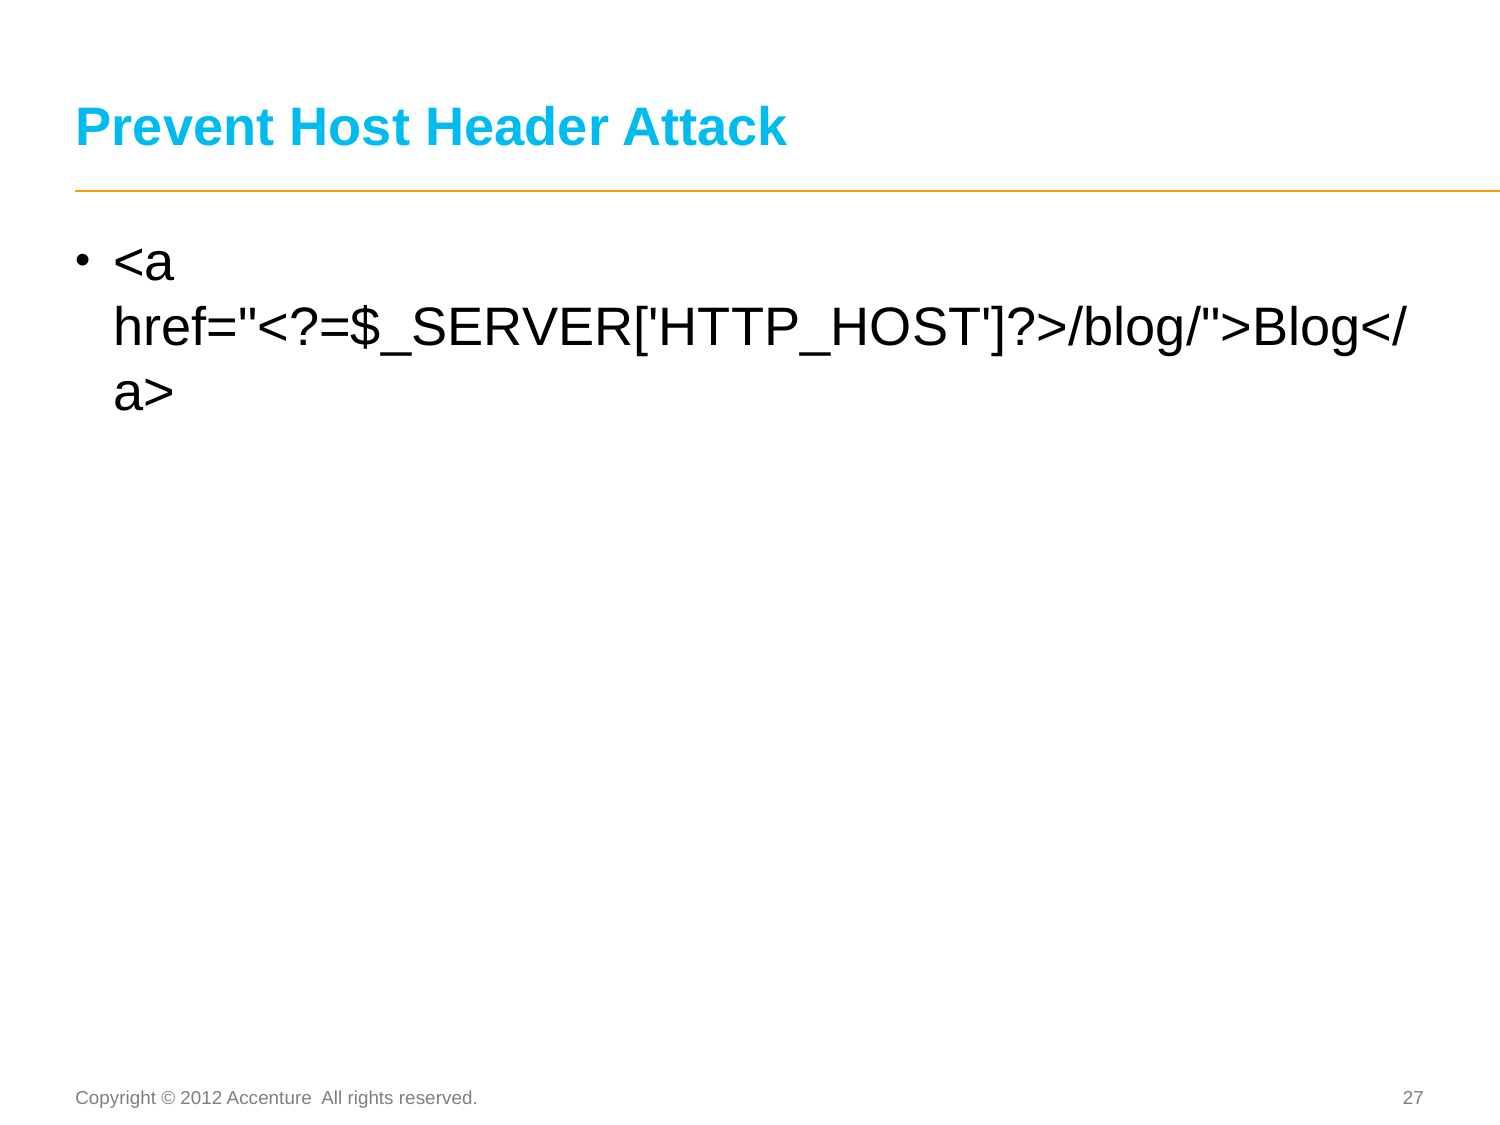

# Prevent Host Header Attack
<a href="<?=$_SERVER['HTTP_HOST']?>/blog/">Blog</a>